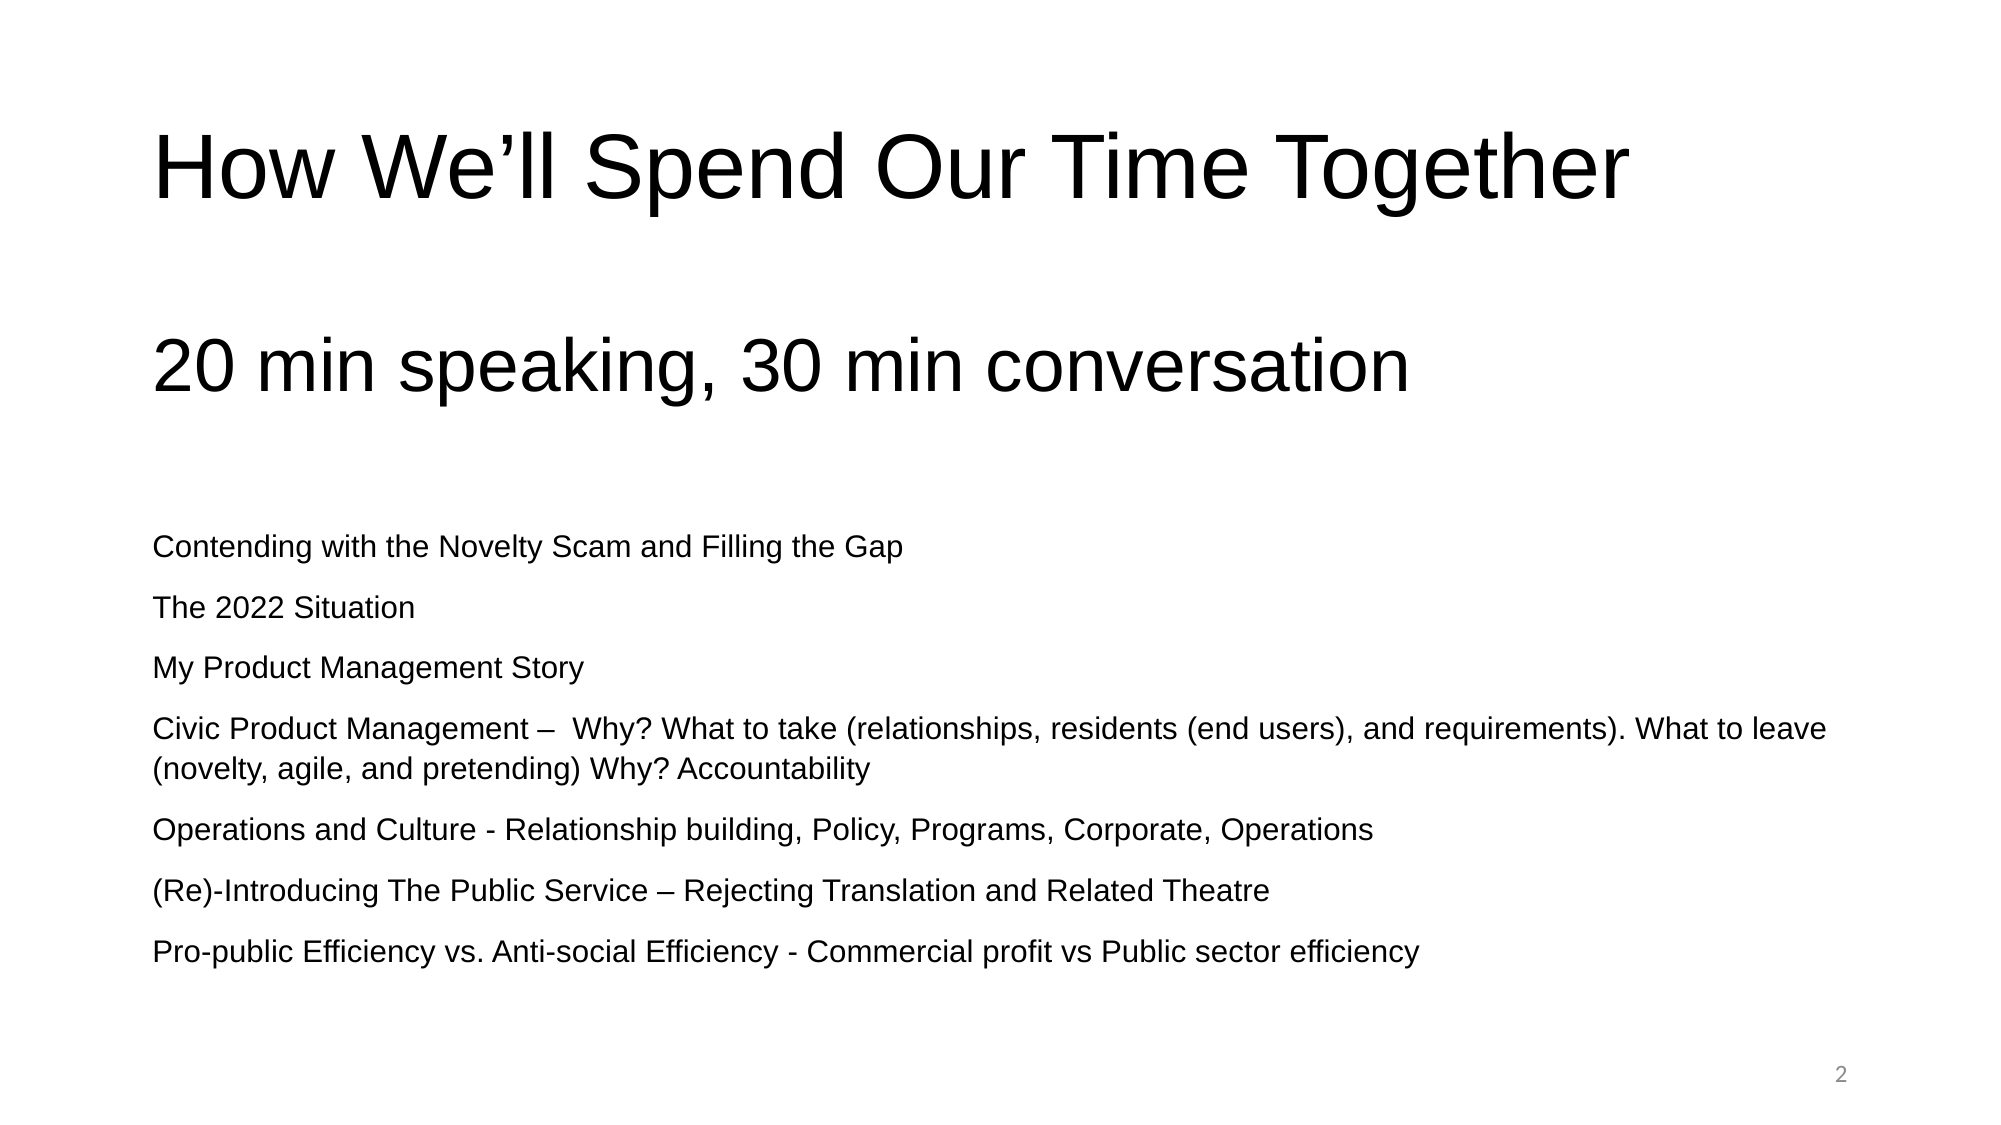

# How We’ll Spend Our Time Together

20 min speaking, 30 min conversation

Contending with the Novelty Scam and Filling the Gap
The 2022 Situation
My Product Management Story
Civic Product Management –  Why? What to take (relationships, residents (end users), and requirements). What to leave (novelty, agile, and pretending) Why? Accountability
Operations and Culture - Relationship building, Policy, Programs, Corporate, Operations
(Re)-Introducing The Public Service – Rejecting Translation and Related Theatre
Pro-public Efficiency vs. Anti-social Efficiency - Commercial profit vs Public sector efficiency

2